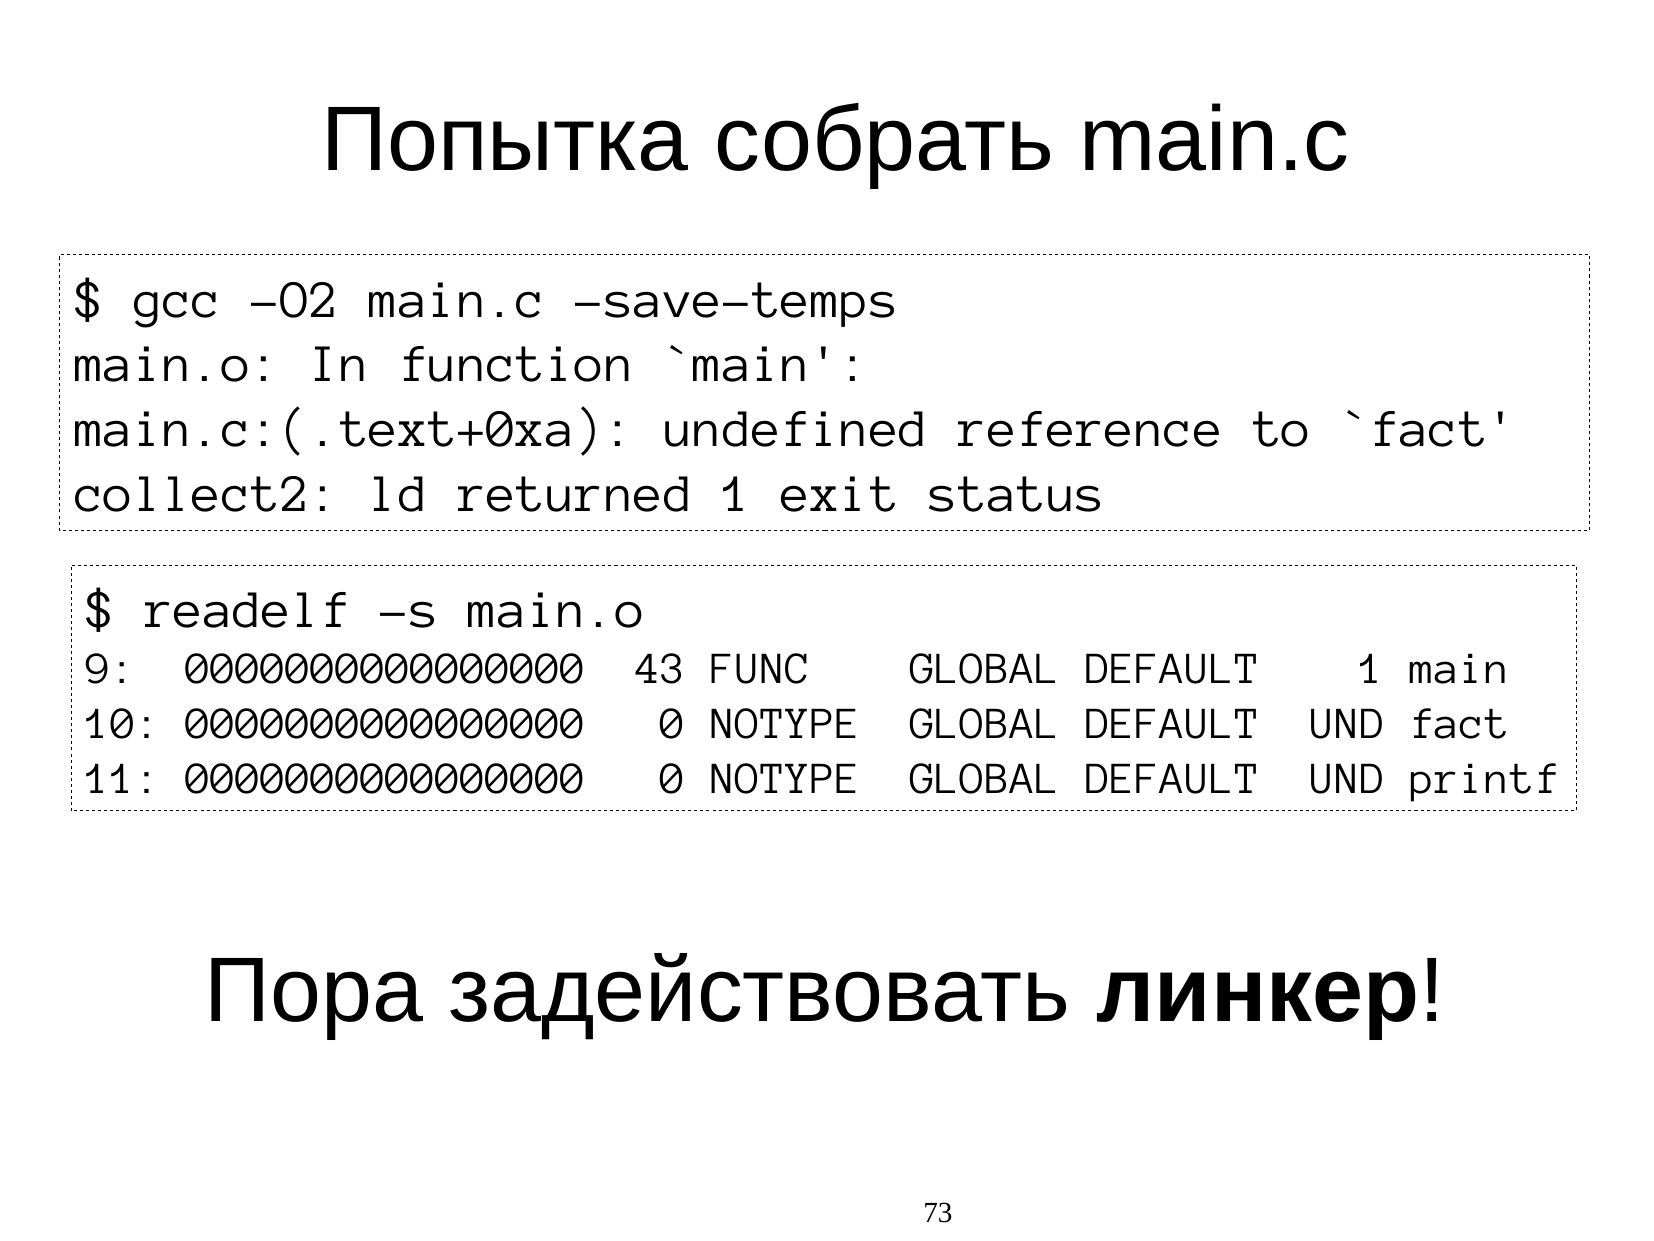

Попытка собрать main.c
$ gcc -O2 main.c -save-temps
main.o: In function `main':
main.c:(.text+0xa): undefined reference to `fact'
collect2: ld returned 1 exit status
$ readelf -s main.o
9:  0000000000000000  43 FUNC    GLOBAL DEFAULT    1 main
10: 0000000000000000   0 NOTYPE  GLOBAL DEFAULT  UND fact
11: 0000000000000000   0 NOTYPE  GLOBAL DEFAULT  UND printf
Пора задействовать линкер!
73